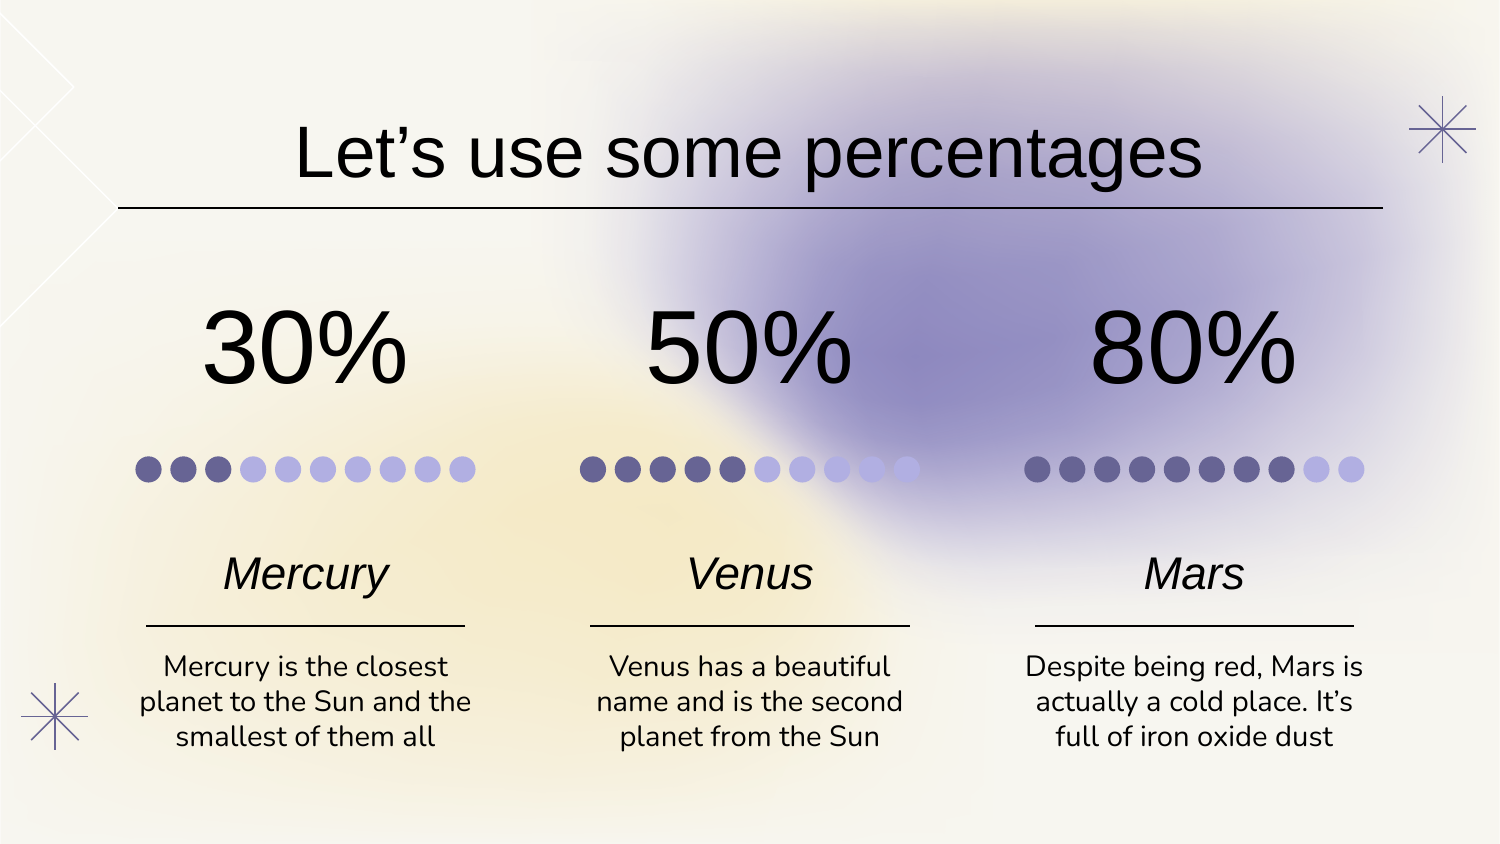

Let’s use some percentages
# 30%
50%
80%

Mercury
Venus
Mars
Mercury is the closest planet to the Sun and the smallest of them all
Venus has a beautiful name and is the second planet from the Sun
Despite being red, Mars is actually a cold place. It’s full of iron oxide dust